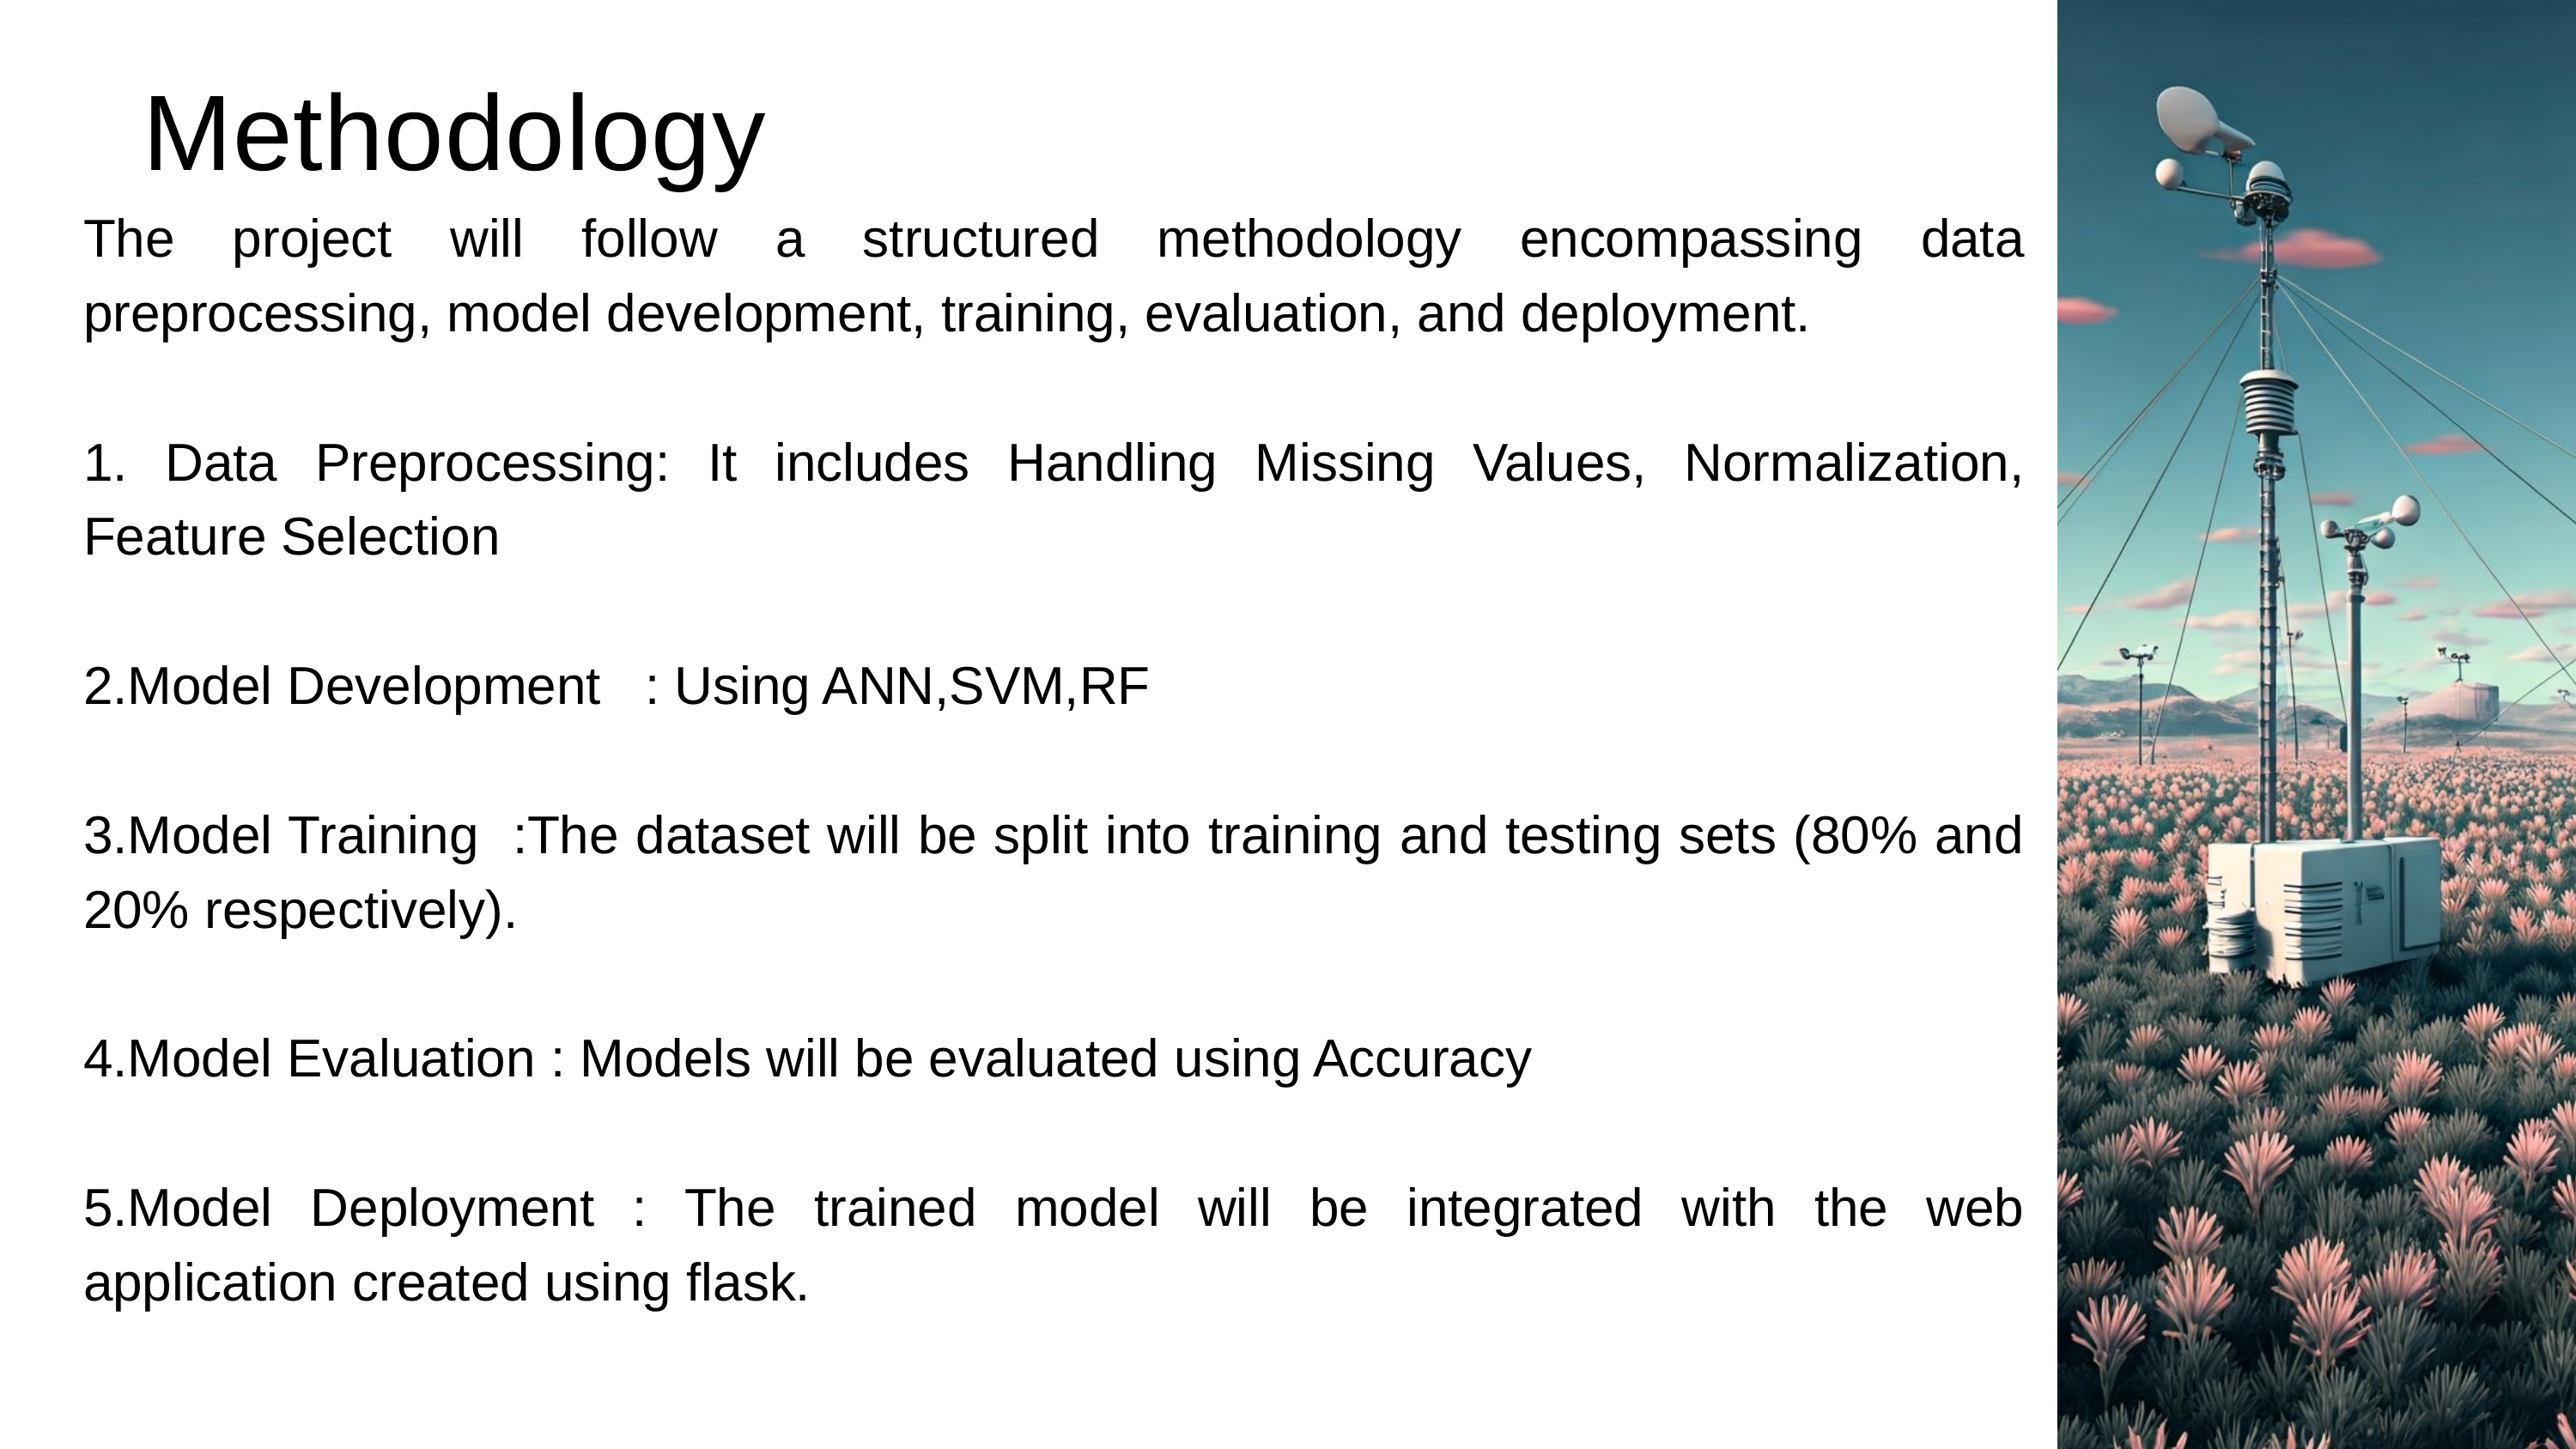

Methodology
The project will follow a structured methodology encompassing data preprocessing, model development, training, evaluation, and deployment.

1. Data Preprocessing: It includes Handling Missing Values, Normalization, Feature Selection

2.Model Development   : Using ANN,SVM,RF

3.Model Training  :The dataset will be split into training and testing sets (80% and 20% respectively).

4.Model Evaluation : Models will be evaluated using Accuracy

5.Model Deployment : The trained model will be integrated with the web application created using flask.